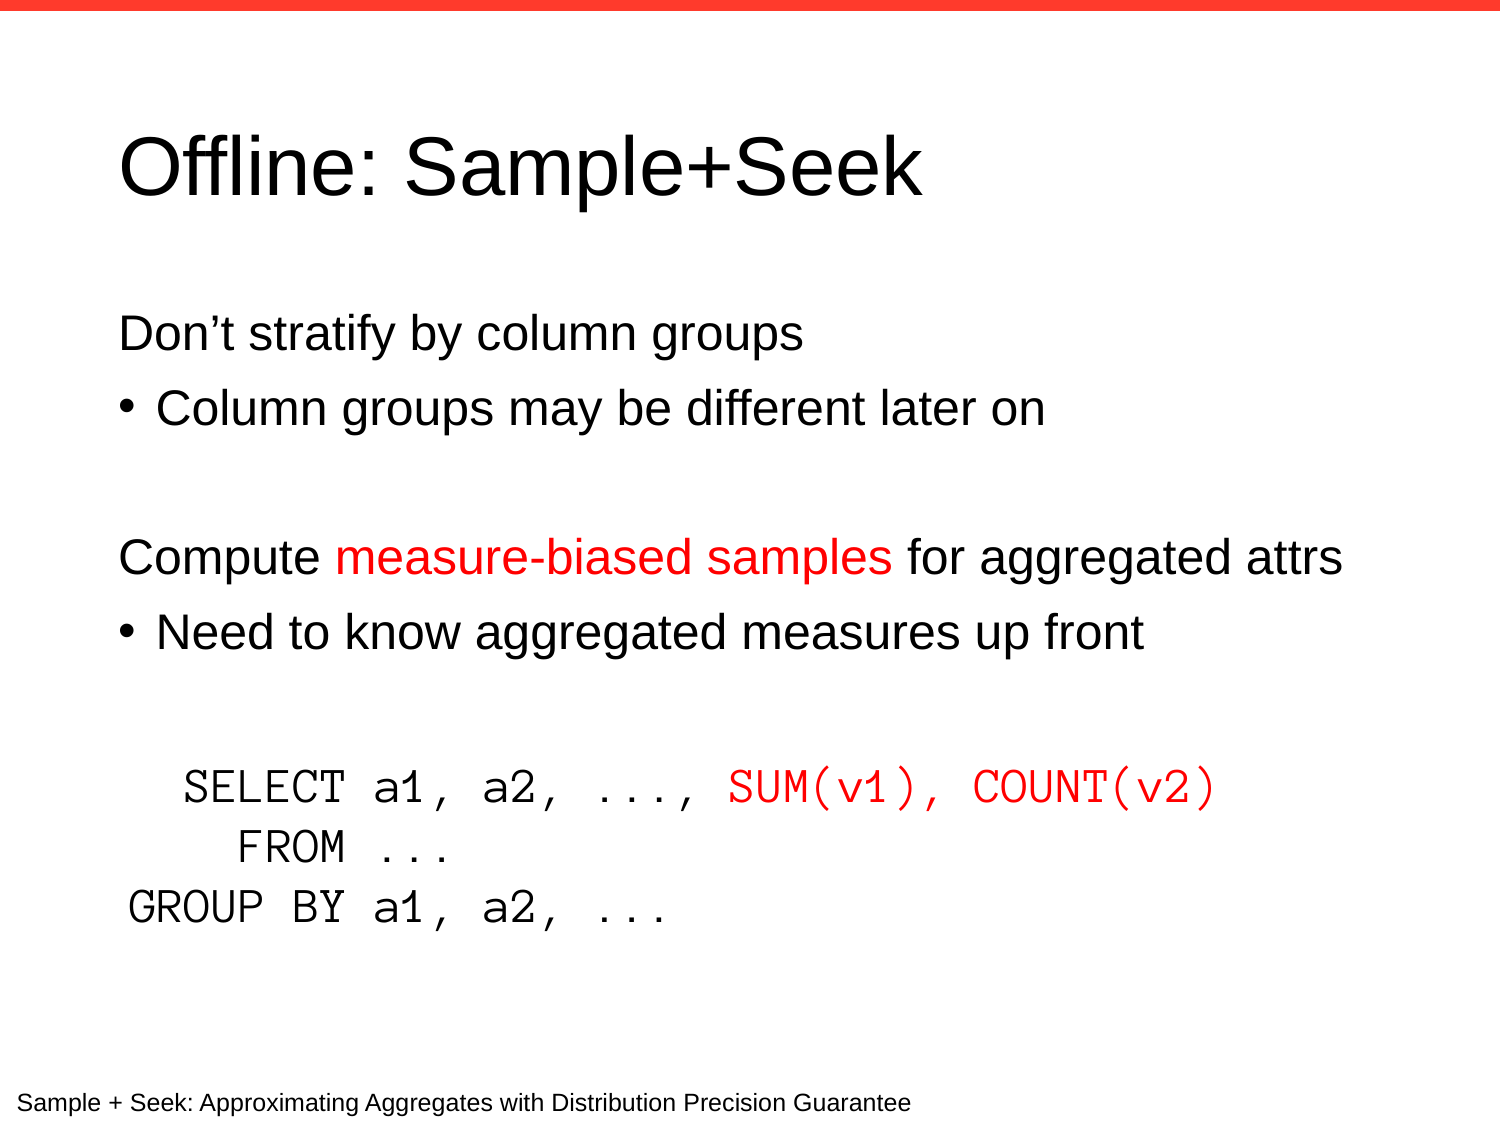

# Offline: Sample+Seek
Don’t stratify by column groups
Column groups may be different later on

Compute measure-biased samples for aggregated attrs
Need to know aggregated measures up front

  SELECT a1, a2, ..., SUM(v1), COUNT(v2)
    FROM ...
GROUP BY a1, a2, ...

Sample + Seek: Approximating Aggregates with Distribution Precision Guarantee